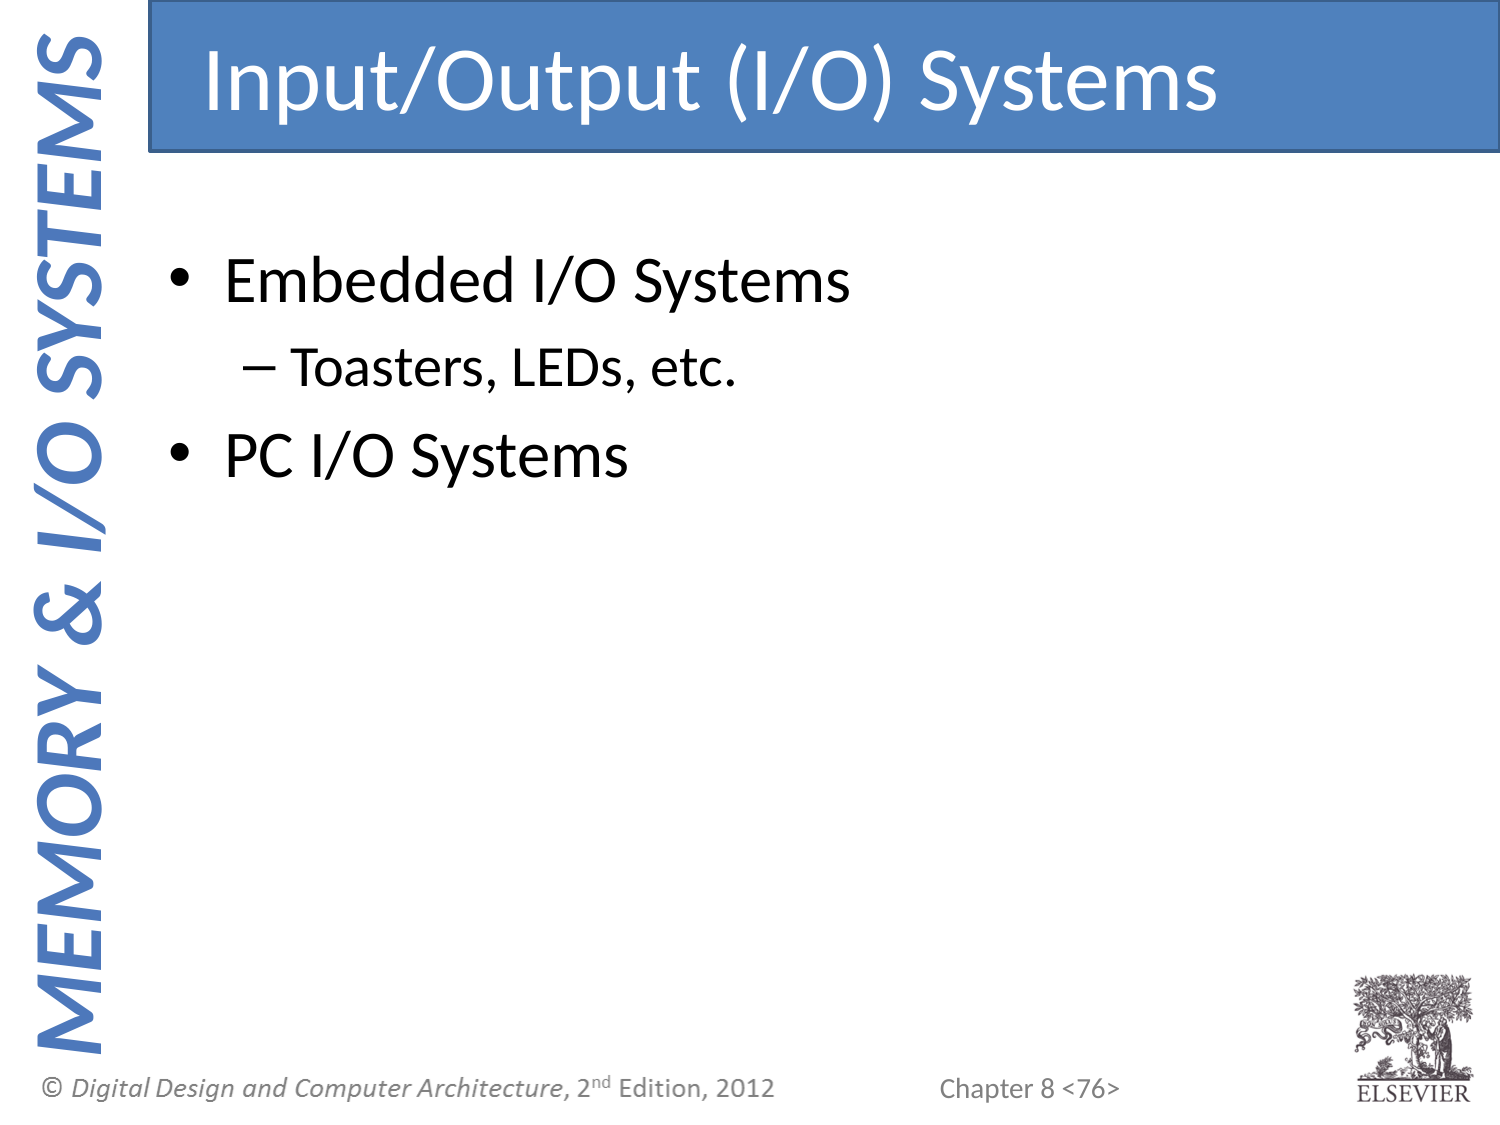

Input/Output (I/O) Systems

Embedded I/O Systems
Toasters, LEDs, etc.
PC I/O Systems